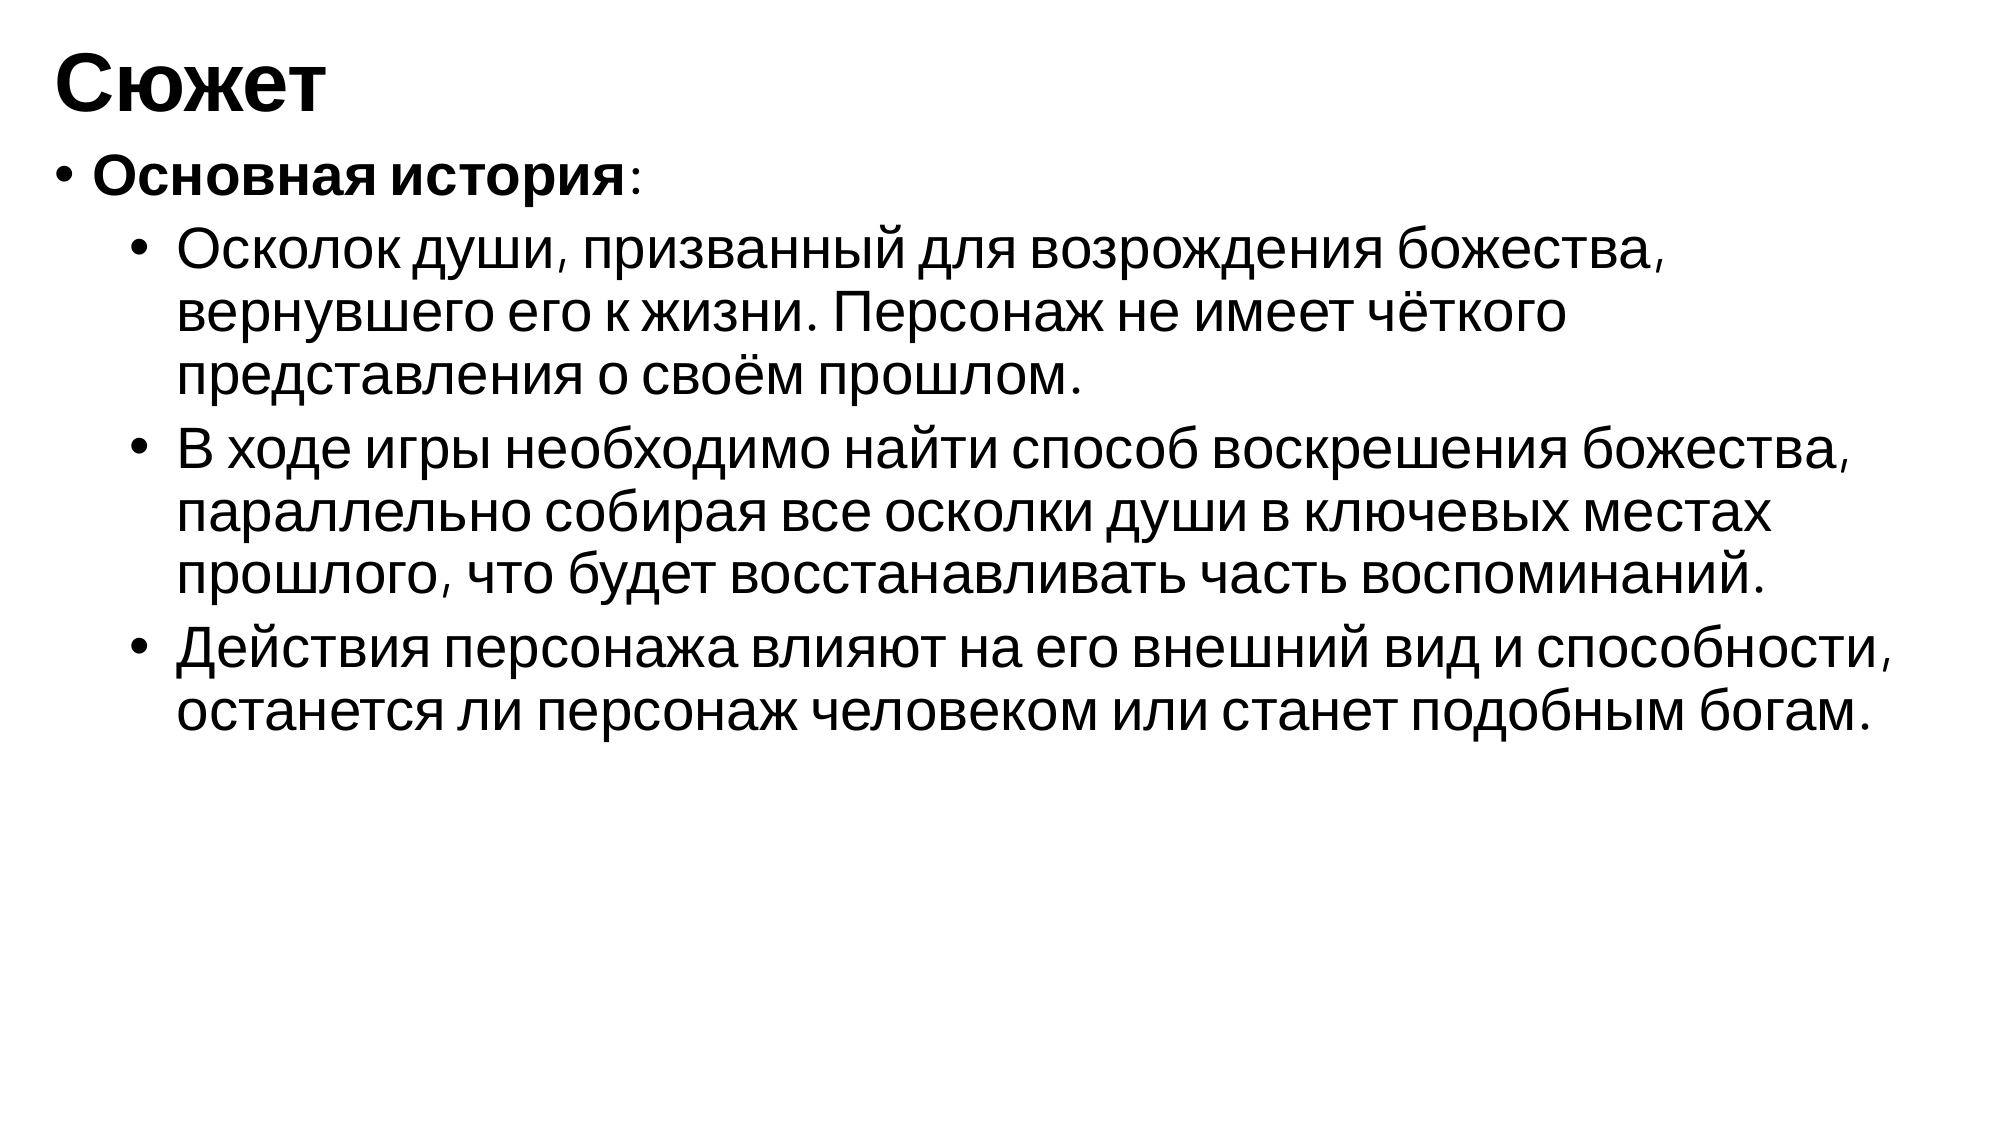

# Сюжет
Основная история:
Осколок души, призванный для возрождения божества, вернувшего его к жизни. Персонаж не имеет чёткого представления о своём прошлом.
В ходе игры необходимо найти способ воскрешения божества, параллельно собирая все осколки души в ключевых местах прошлого, что будет восстанавливать часть воспоминаний.
Действия персонажа влияют на его внешний вид и способности, останется ли персонаж человеком или станет подобным богам.